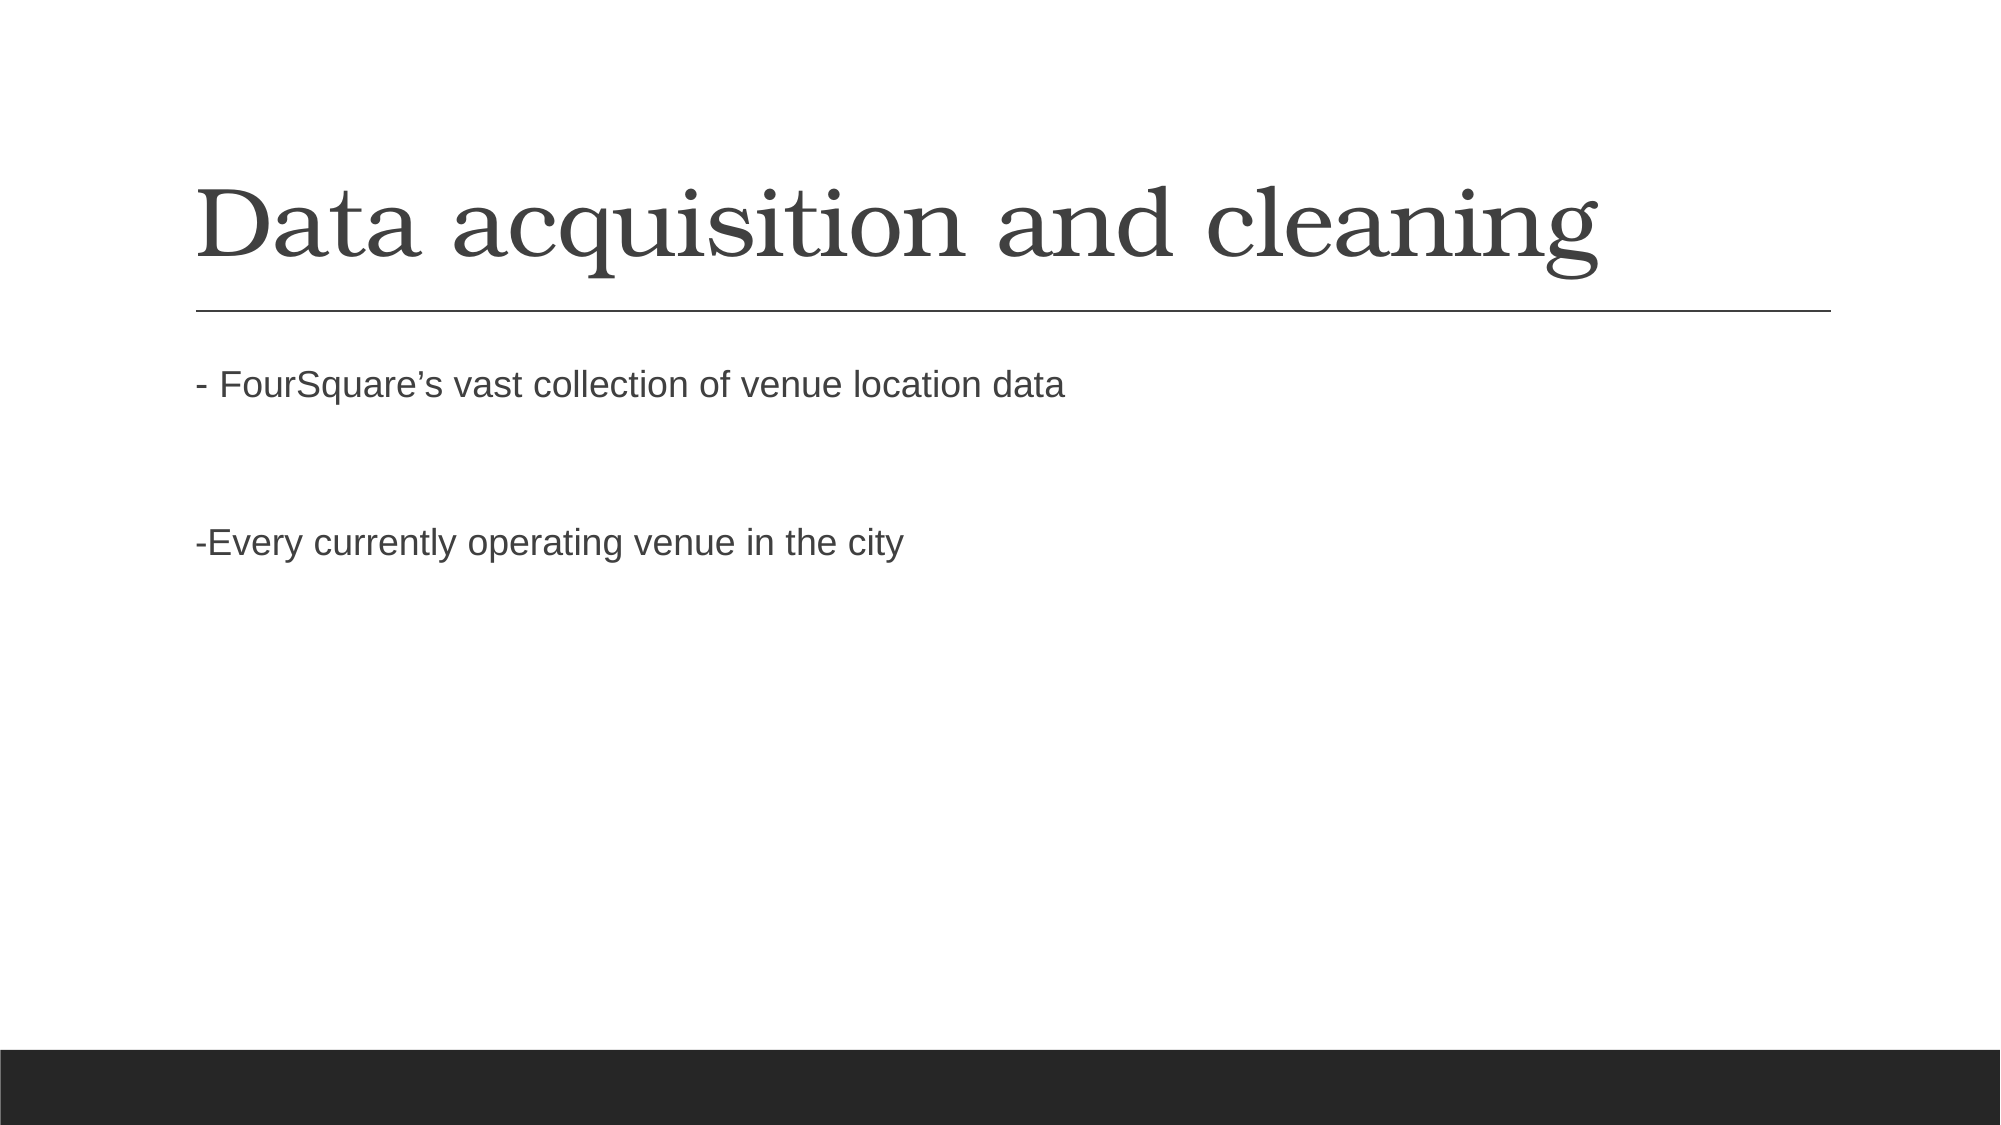

# Data acquisition and cleaning
- FourSquare’s vast collection of venue location data

-Every currently operating venue in the city